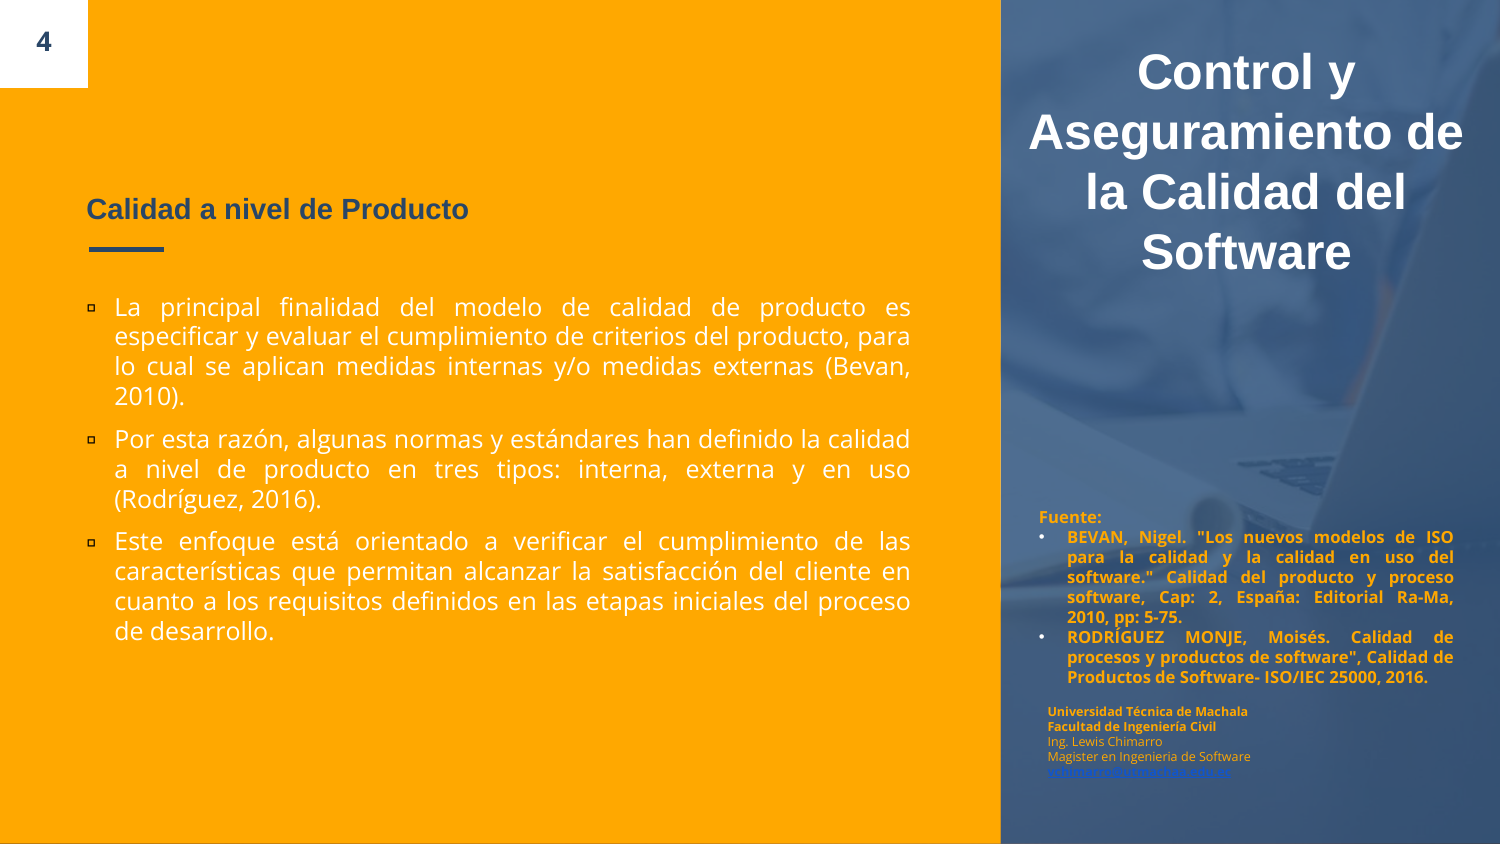

4
Control y Aseguramiento de la Calidad del Software
# Calidad a nivel de Producto
La principal finalidad del modelo de calidad de producto es especificar y evaluar el cumplimiento de criterios del producto, para lo cual se aplican medidas internas y/o medidas externas (Bevan, 2010).
Por esta razón, algunas normas y estándares han definido la calidad a nivel de producto en tres tipos: interna, externa y en uso (Rodríguez, 2016).
Este enfoque está orientado a verificar el cumplimiento de las características que permitan alcanzar la satisfacción del cliente en cuanto a los requisitos definidos en las etapas iniciales del proceso de desarrollo.
Fuente:
BEVAN, Nigel. "Los nuevos modelos de ISO para la calidad y la calidad en uso del software." Calidad del producto y proceso software, Cap: 2, España: Editorial Ra-Ma, 2010, pp: 5-75.
RODRÍGUEZ MONJE, Moisés. Calidad de procesos y productos de software", Calidad de Productos de Software- ISO/IEC 25000, 2016.
Universidad Técnica de Machala
Facultad de Ingeniería Civil
Ing. Lewis Chimarro
Magister en Ingenieria de Software
vchimarro@utmachaa.edu.ec